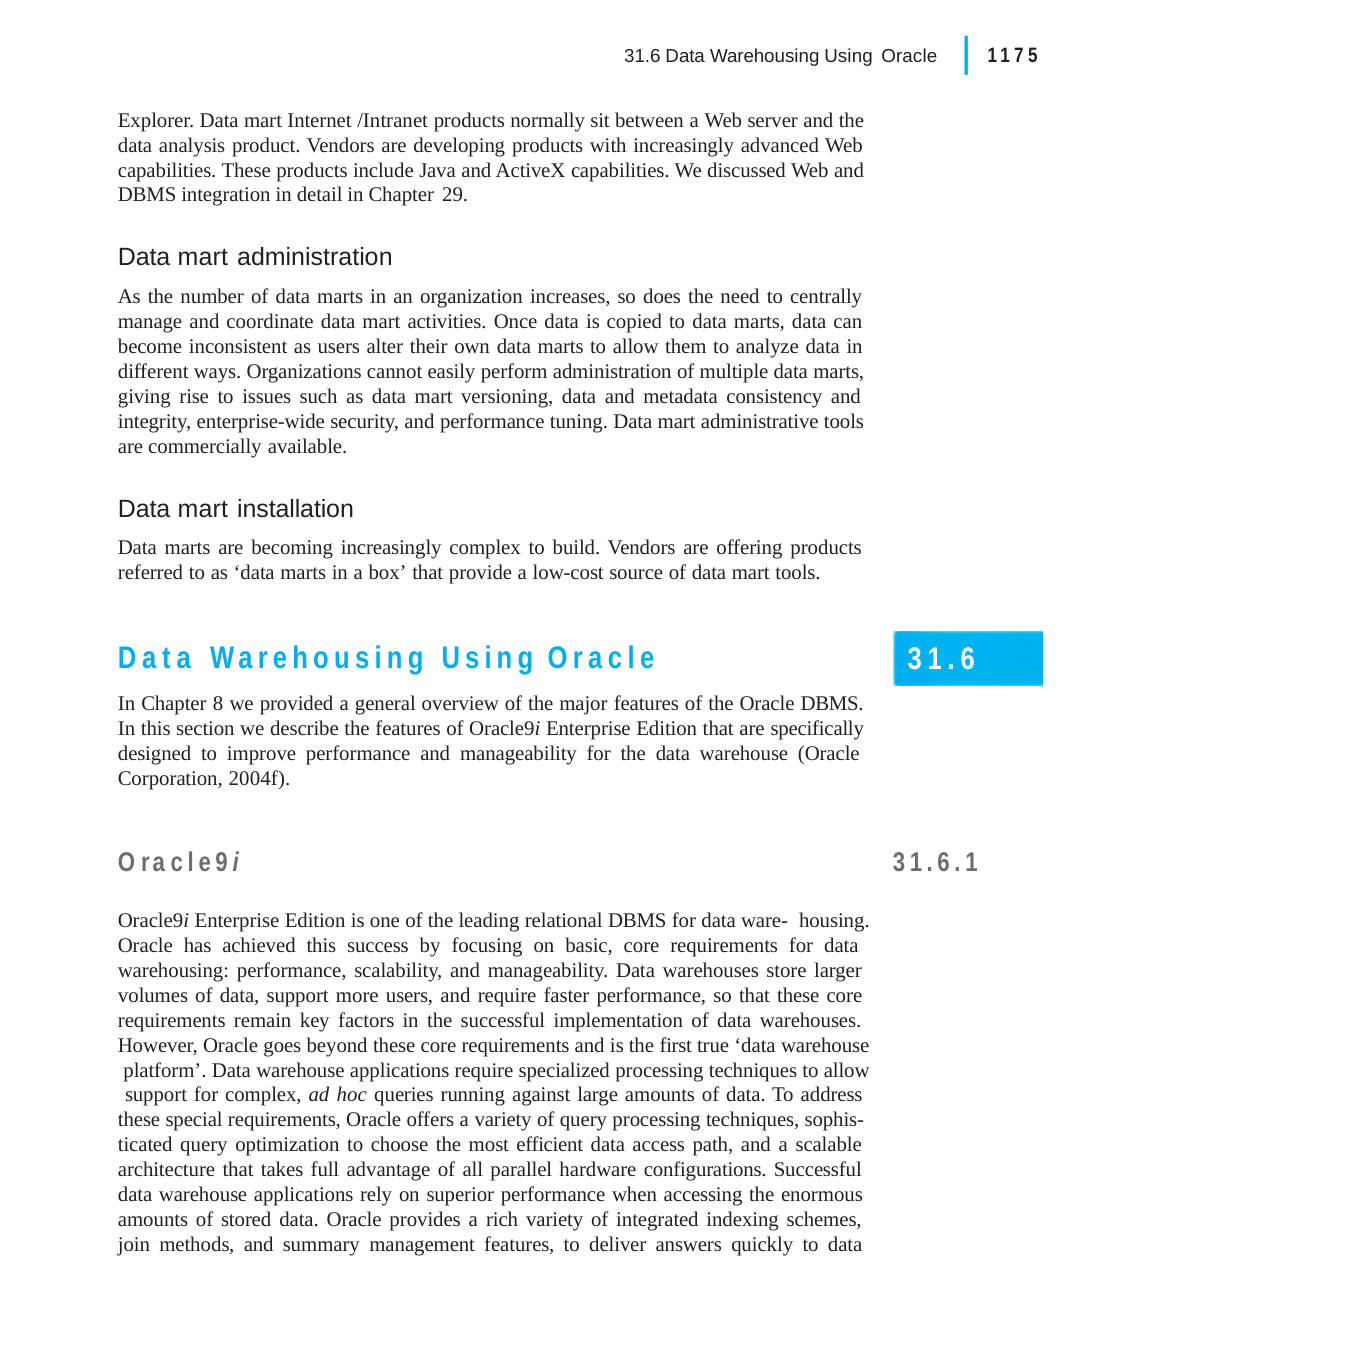

|
1175
31.6 Data Warehousing Using Oracle
Explorer. Data mart Internet /Intranet products normally sit between a Web server and the  data analysis product. Vendors are developing products with increasingly advanced Web  capabilities. These products include Java and ActiveX capabilities. We discussed Web and  DBMS integration in detail in Chapter 29.

Data mart administration
As the number of data marts in an organization increases, so does the need to centrally  manage and coordinate data mart activities. Once data is copied to data marts, data can  become inconsistent as users alter their own data marts to allow them to analyze data in  different ways. Organizations cannot easily perform administration of multiple data marts,  giving rise to issues such as data mart versioning, data and metadata consistency and  integrity, enterprise-wide security, and performance tuning. Data mart administrative tools  are commercially available.

Data mart installation
Data marts are becoming increasingly complex to build. Vendors are offering products  referred to as ‘data marts in a box’ that provide a low-cost source of data mart tools.
Data Warehousing Using Oracle
In Chapter 8 we provided a general overview of the major features of the Oracle DBMS.  In this section we describe the features of Oracle9i Enterprise Edition that are specifically  designed to improve performance and manageability for the data warehouse (Oracle  Corporation, 2004f).

31.6
Oracle9i
31.6.1
Oracle9i Enterprise Edition is one of the leading relational DBMS for data ware-  housing. Oracle has achieved this success by focusing on basic, core requirements for data  warehousing: performance, scalability, and manageability. Data warehouses store larger  volumes of data, support more users, and require faster performance, so that these core  requirements remain key factors in the successful implementation of data warehouses.  However, Oracle goes beyond these core requirements and is the first true ‘data warehouse  platform’. Data warehouse applications require specialized processing techniques to allow  support for complex, ad hoc queries running against large amounts of data. To address  these special requirements, Oracle offers a variety of query processing techniques, sophis-  ticated query optimization to choose the most efficient data access path, and a scalable  architecture that takes full advantage of all parallel hardware configurations. Successful  data warehouse applications rely on superior performance when accessing the enormous  amounts of stored data. Oracle provides a rich variety of integrated indexing schemes,  join methods, and summary management features, to deliver answers quickly to data